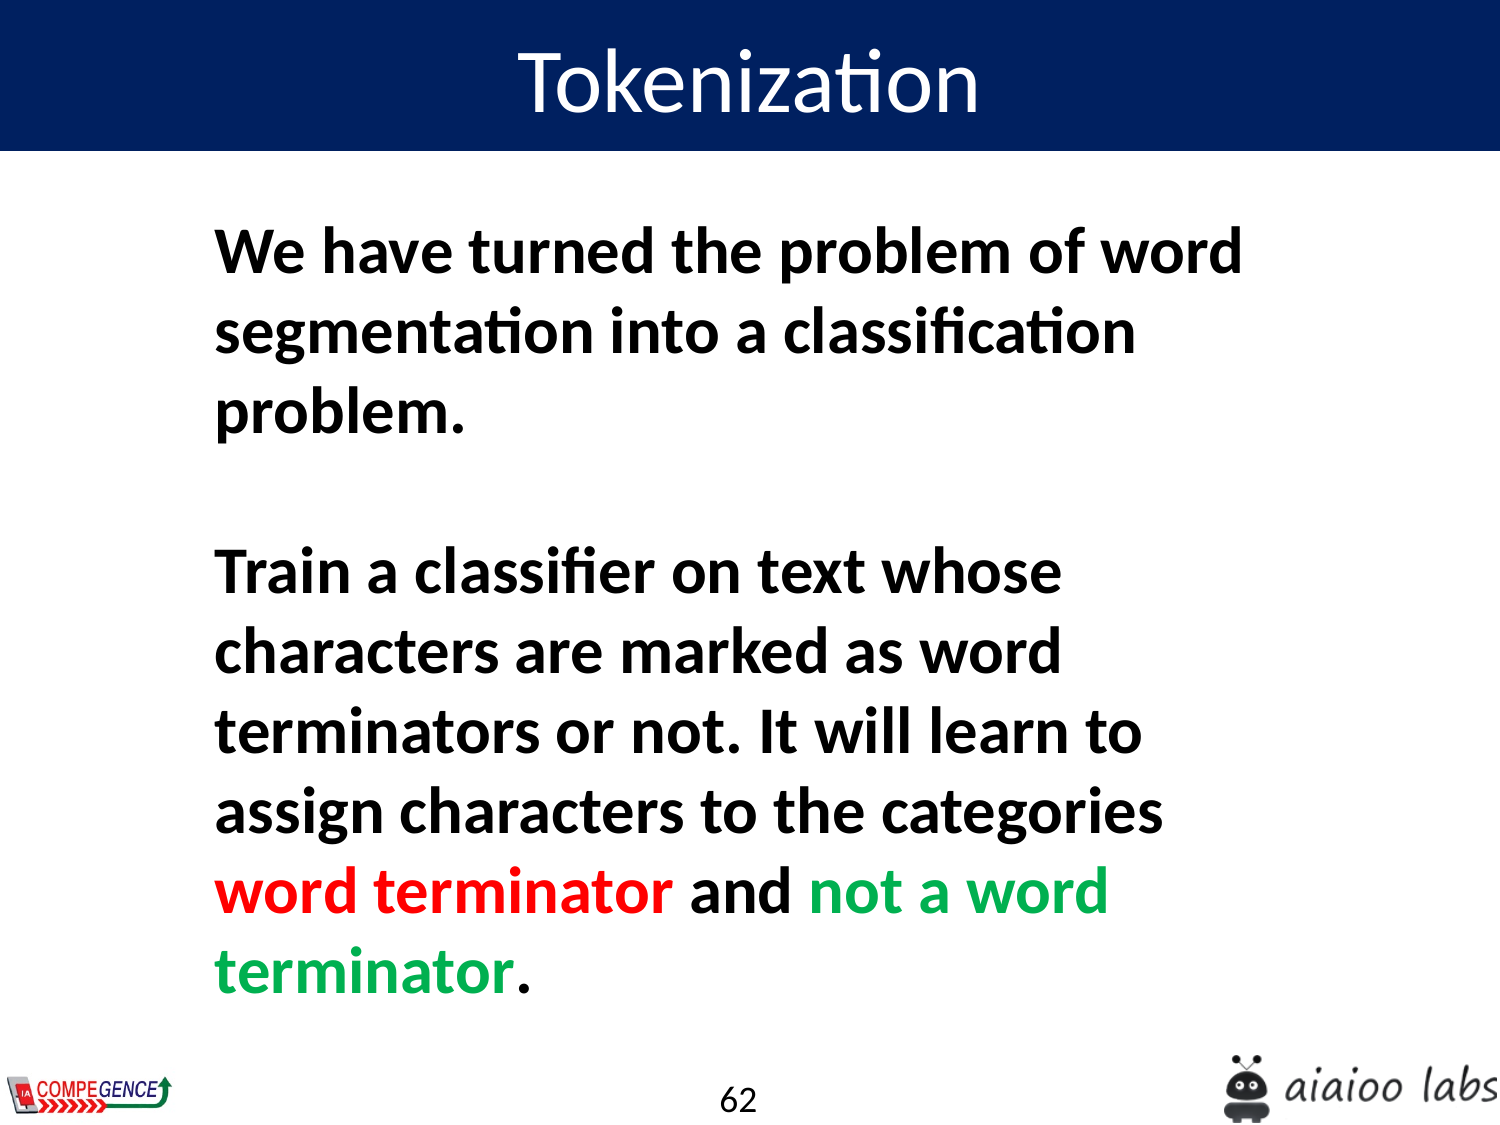

Tokenization
We have turned the problem of word segmentation into a classification problem.

Train a classifier on text whose characters are marked as word terminators or not. It will learn to assign characters to the categories word terminator and not a word terminator.